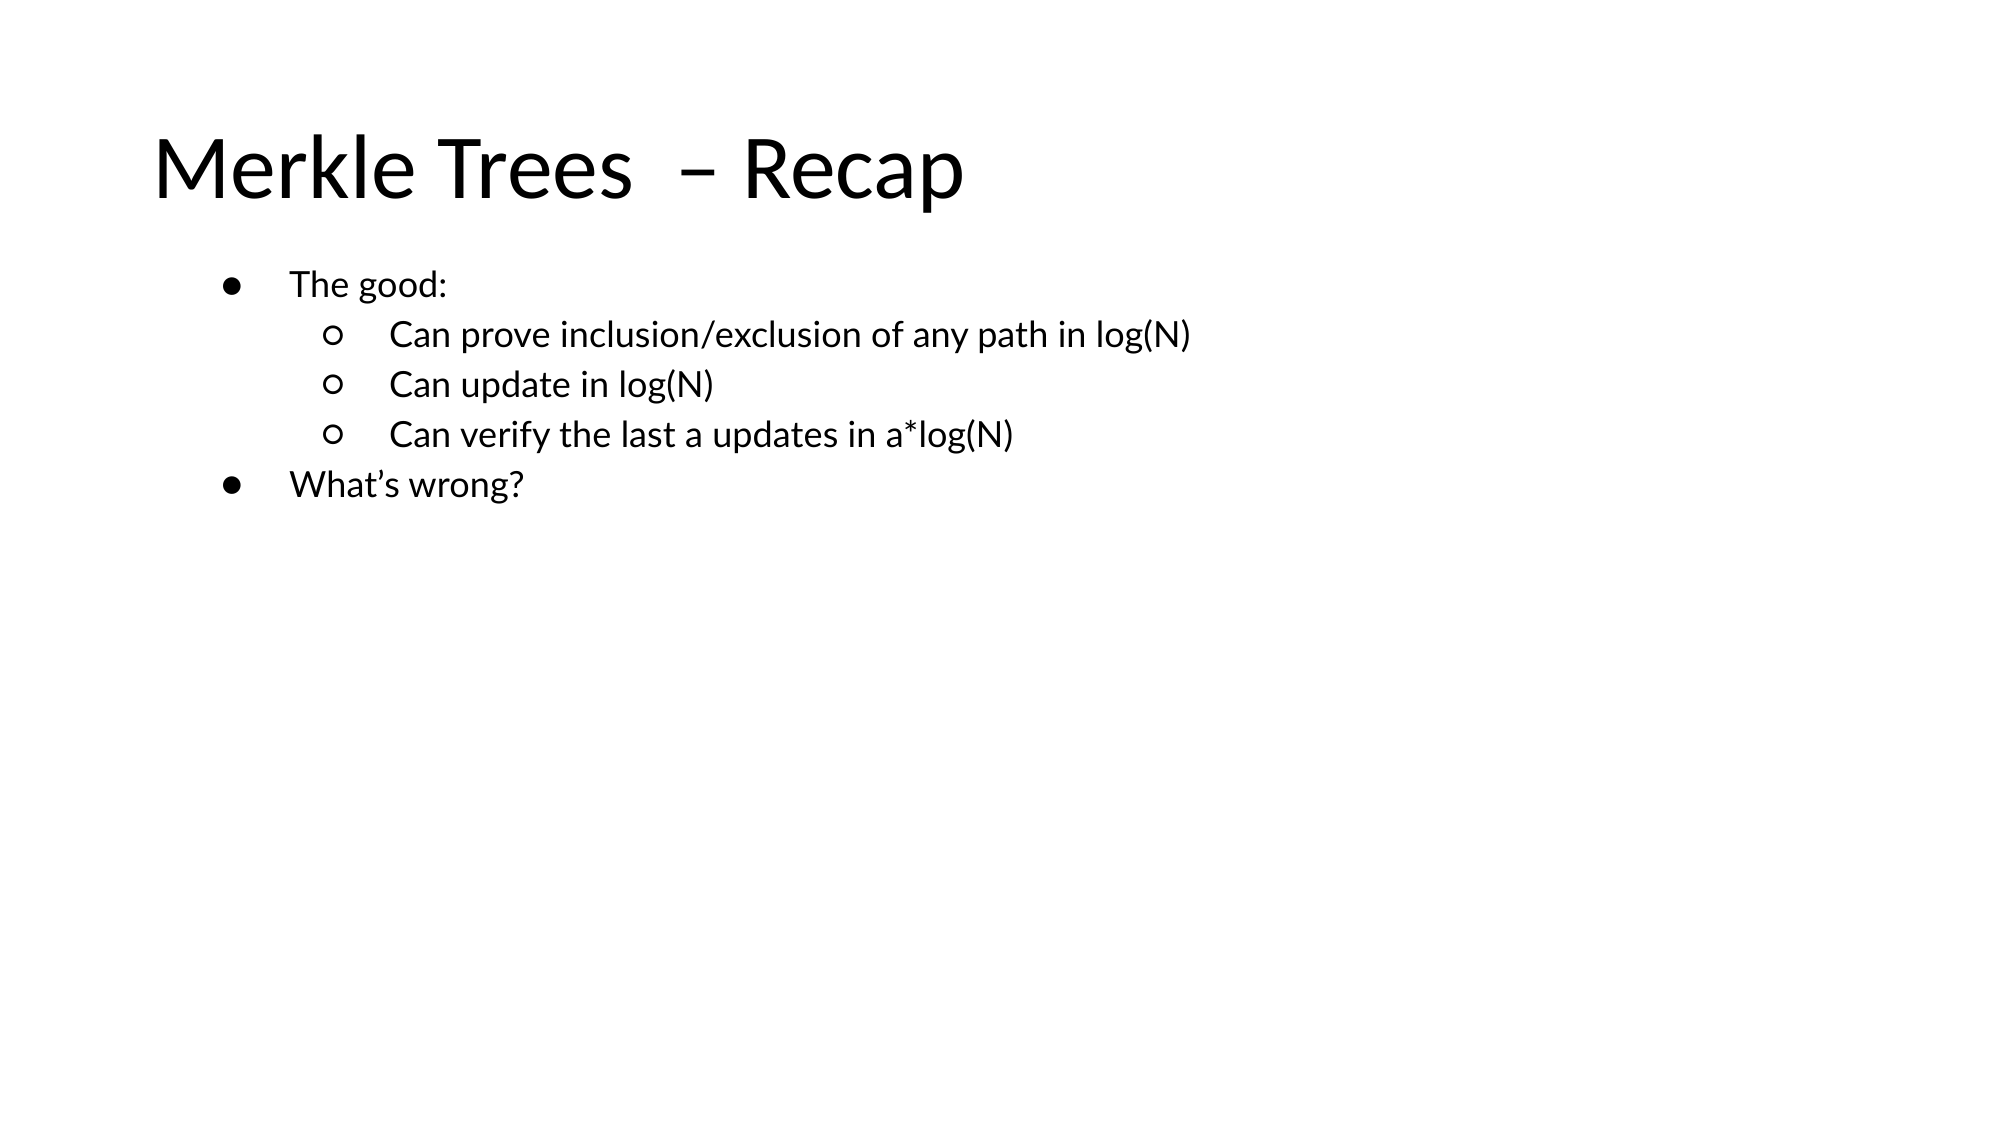

# Merkle Trees  – Recap
The good:
Can prove inclusion/exclusion of any path in log(N)
Can update in log(N)
Can verify the last a updates in a*log(N)
What’s wrong?